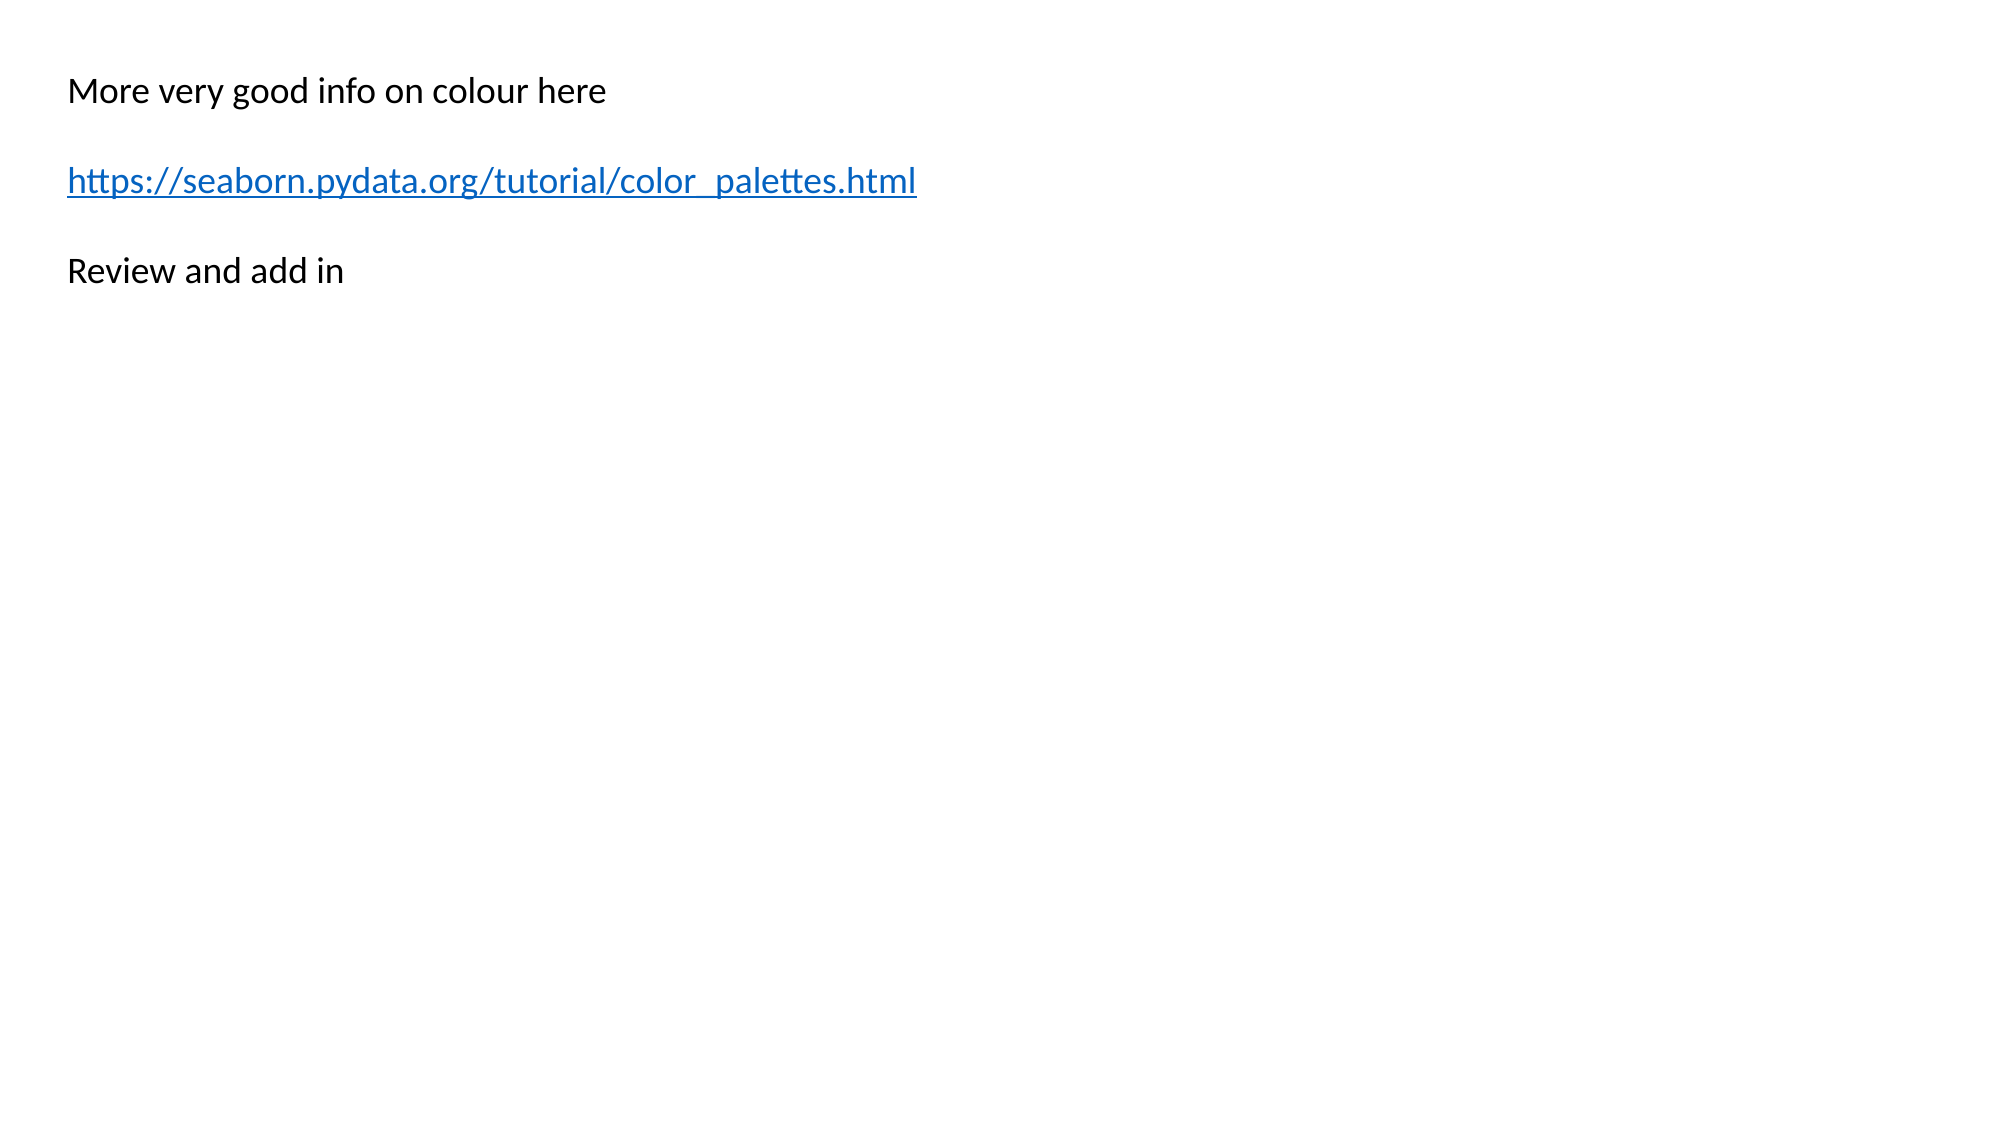

More very good info on colour here

https://seaborn.pydata.org/tutorial/color_palettes.html

Review and add in